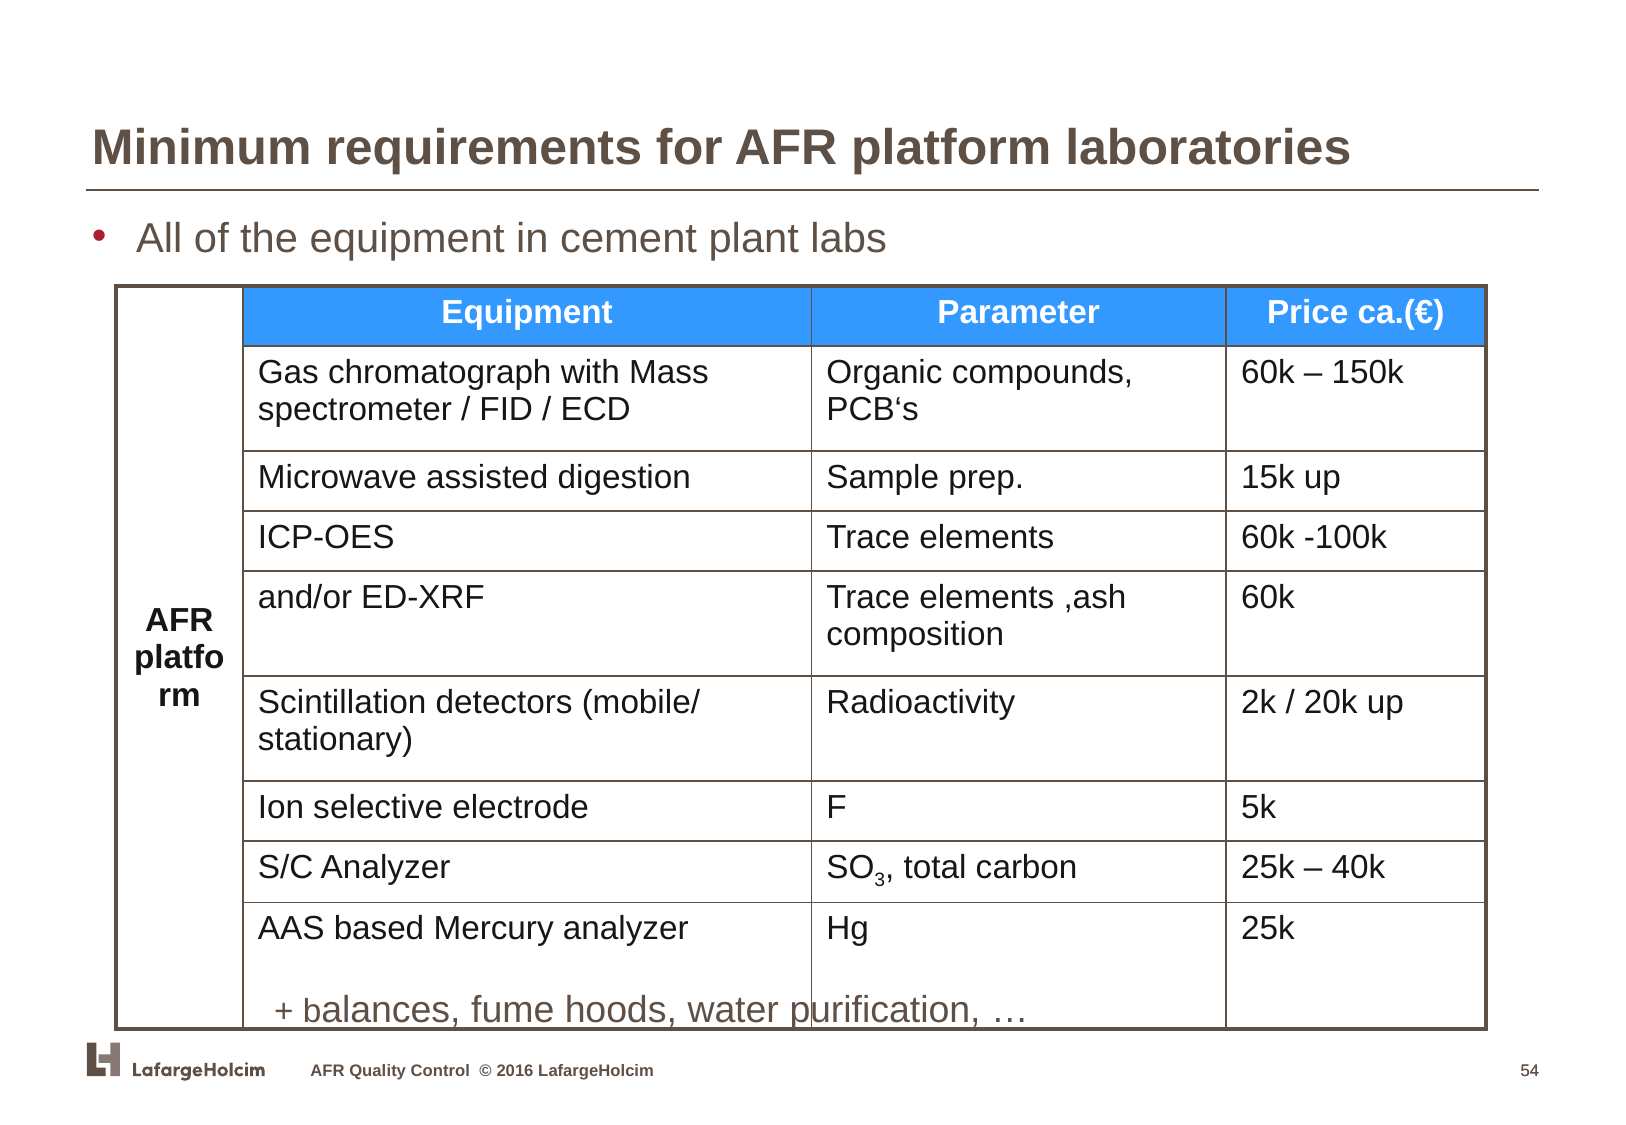

Minimum requirements for AFR platform laboratories
All of the equipment in cement plant labs

+ balances, fume hoods, water purification, …

| AFR platform | Equipment | Parameter | Price ca.(€) |
| --- | --- | --- | --- |
|  | Gas chromatograph with Mass spectrometer / FID / ECD | Organic compounds, PCB‘s | 60k – 150k |
|  | Microwave assisted digestion | Sample prep. | 15k up |
|  | ICP-OES | Trace elements | 60k -100k |
|  | and/or ED-XRF | Trace elements ,ash composition | 60k |
|  | Scintillation detectors (mobile/ stationary) | Radioactivity | 2k / 20k up |
|  | Ion selective electrode | F | 5k |
|  | S/C Analyzer | SO3, total carbon | 25k – 40k |
|  | AAS based Mercury analyzer | Hg | 25k |
AFR Quality Control  © 2016 LafargeHolcim
54
54